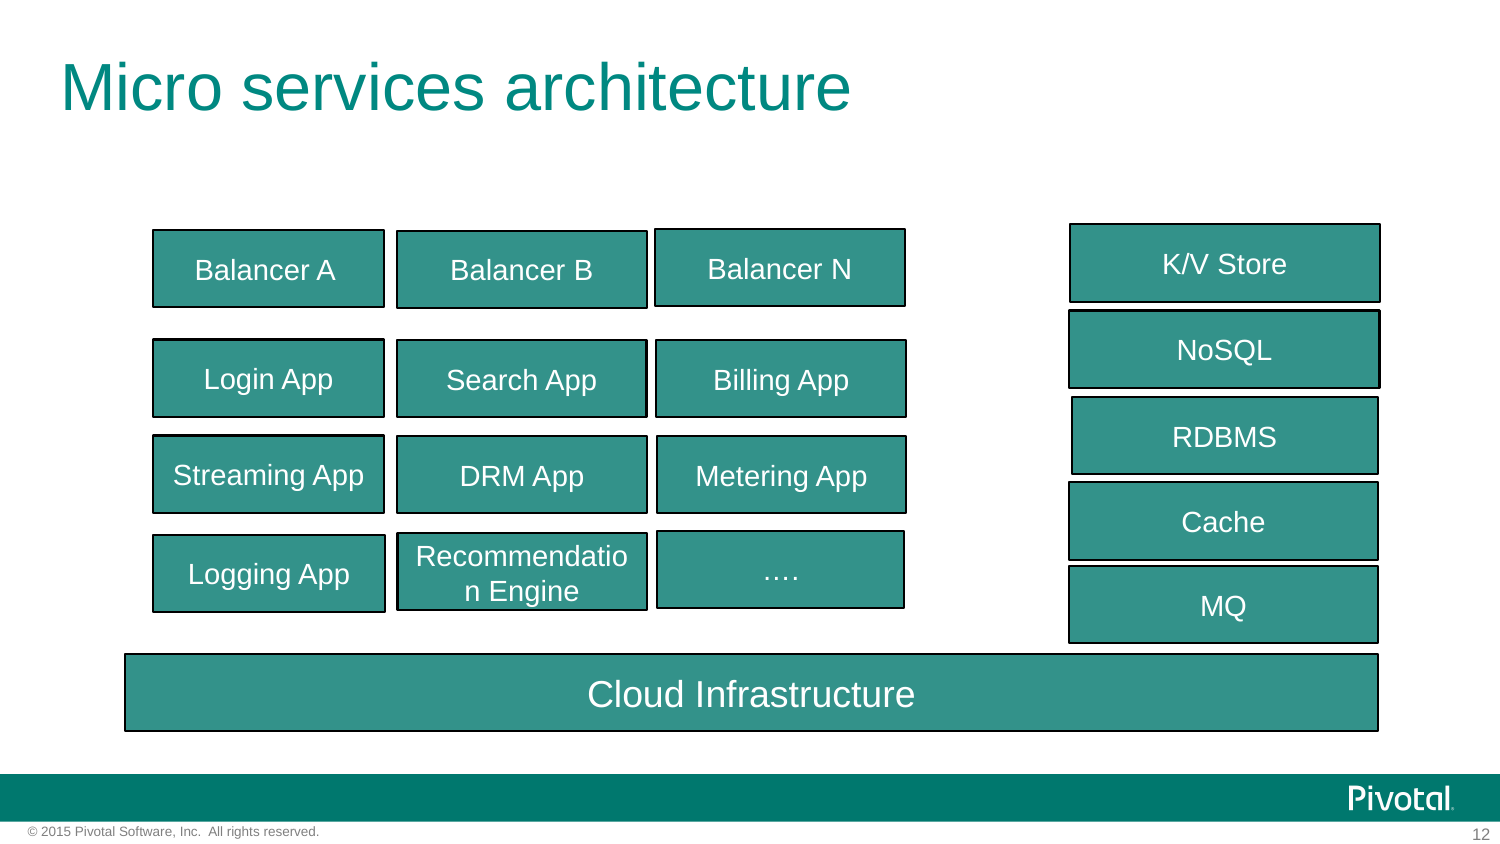

# Micro services architecture
K/V Store
Balancer N
Balancer A
Balancer B
NoSQL
Login App
Search App
Billing App
RDBMS
Streaming App
DRM App
Metering App
Cache
….
Recommendation Engine
Logging App
MQ
Cloud Infrastructure